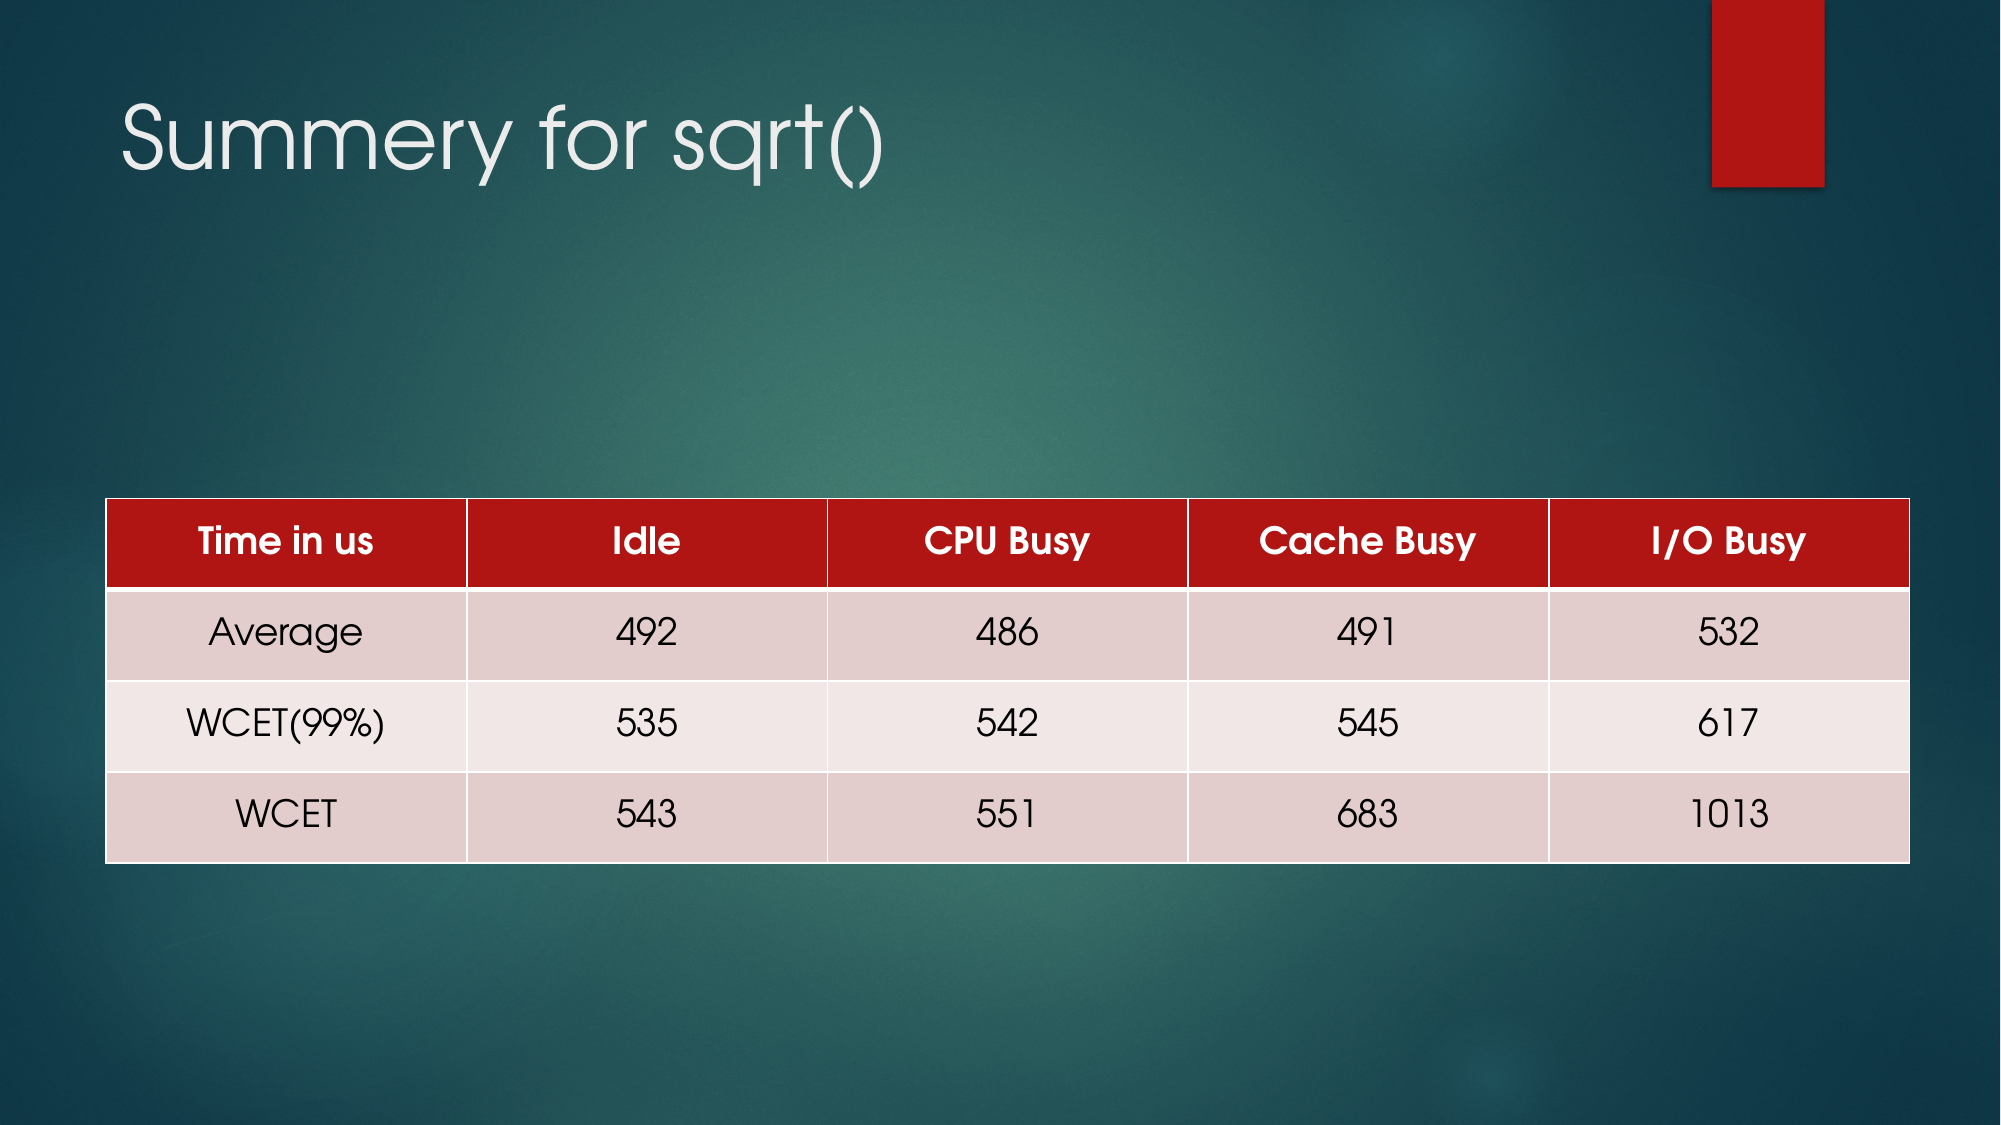

# Summery for sqrt()
| Time in us | Idle | CPU Busy | Cache Busy | I/O Busy |
| --- | --- | --- | --- | --- |
| Average | 492 | 486 | 491 | 532 |
| WCET(99%) | 535 | 542 | 545 | 617 |
| WCET | 543 | 551 | 683 | 1013 |